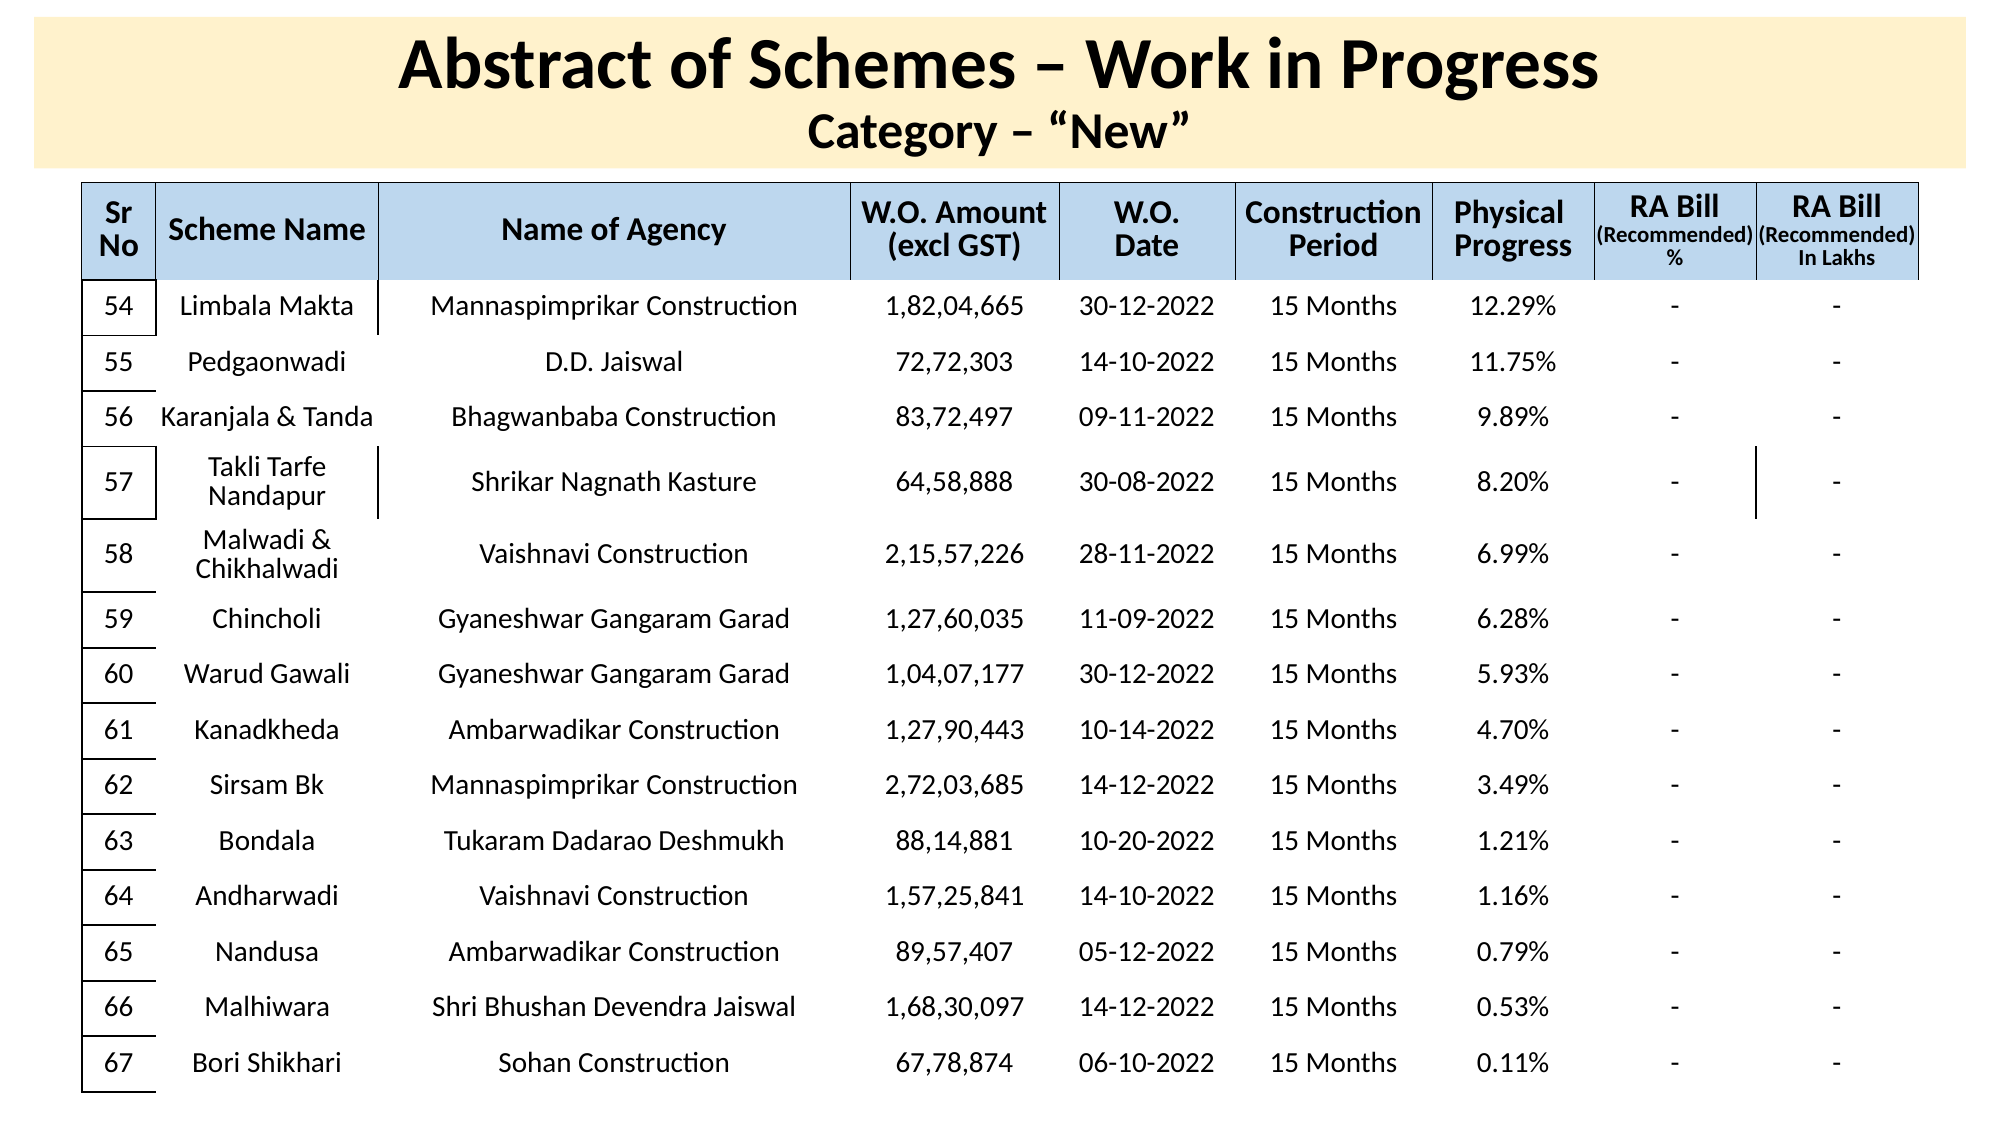

# Abstract of Schemes – Work in Progress Category – “New”
| Sr No | Scheme Name | Name of Agency | W.O. Amount (excl GST) | W.O. Date | Construction Period | Physical Progress | RA Bill (Recommended) % | RA Bill (Recommended) In Lakhs |
| --- | --- | --- | --- | --- | --- | --- | --- | --- |
| 54 | Limbala Makta | Mannaspimprikar Construction | 1,82,04,665 | 30-12-2022 | 15 Months | 12.29% | - | - |
| --- | --- | --- | --- | --- | --- | --- | --- | --- |
| 55 | Pedgaonwadi | D.D. Jaiswal | 72,72,303 | 14-10-2022 | 15 Months | 11.75% | - | - |
| 56 | Karanjala & Tanda | Bhagwanbaba Construction | 83,72,497 | 09-11-2022 | 15 Months | 9.89% | - | - |
| 57 | Takli Tarfe Nandapur | Shrikar Nagnath Kasture | 64,58,888 | 30-08-2022 | 15 Months | 8.20% | - | - |
| 58 | Malwadi & Chikhalwadi | Vaishnavi Construction | 2,15,57,226 | 28-11-2022 | 15 Months | 6.99% | - | - |
| 59 | Chincholi | Gyaneshwar Gangaram Garad | 1,27,60,035 | 11-09-2022 | 15 Months | 6.28% | - | - |
| 60 | Warud Gawali | Gyaneshwar Gangaram Garad | 1,04,07,177 | 30-12-2022 | 15 Months | 5.93% | - | - |
| 61 | Kanadkheda | Ambarwadikar Construction | 1,27,90,443 | 10-14-2022 | 15 Months | 4.70% | - | - |
| 62 | Sirsam Bk | Mannaspimprikar Construction | 2,72,03,685 | 14-12-2022 | 15 Months | 3.49% | - | - |
| 63 | Bondala | Tukaram Dadarao Deshmukh | 88,14,881 | 10-20-2022 | 15 Months | 1.21% | - | - |
| 64 | Andharwadi | Vaishnavi Construction | 1,57,25,841 | 14-10-2022 | 15 Months | 1.16% | - | - |
| 65 | Nandusa | Ambarwadikar Construction | 89,57,407 | 05-12-2022 | 15 Months | 0.79% | - | - |
| 66 | Malhiwara | Shri Bhushan Devendra Jaiswal | 1,68,30,097 | 14-12-2022 | 15 Months | 0.53% | - | - |
| 67 | Bori Shikhari | Sohan Construction | 67,78,874 | 06-10-2022 | 15 Months | 0.11% | - | - |